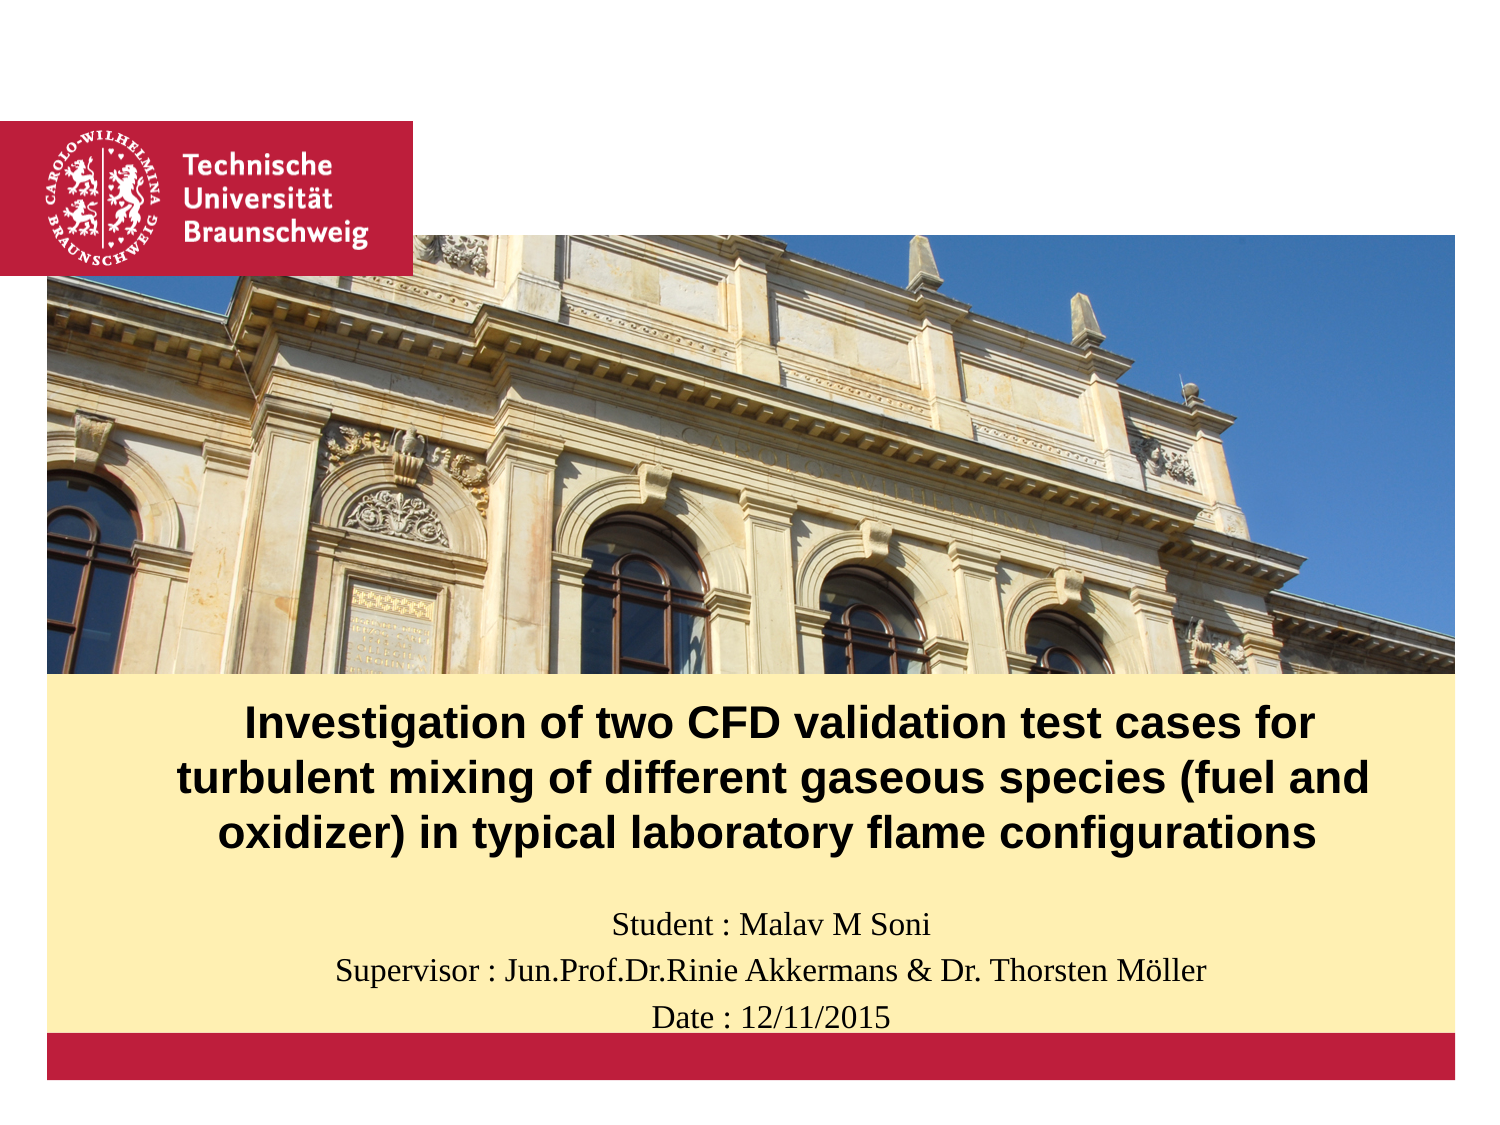

# Investigation of two CFD validation test cases for turbulent mixing of different gaseous species (fuel and oxidizer) in typical laboratory flame configurations
Student : Malav M Soni
Supervisor : Jun.Prof.Dr.Rinie Akkermans & Dr. Thorsten Möller
Date : 12/11/2015